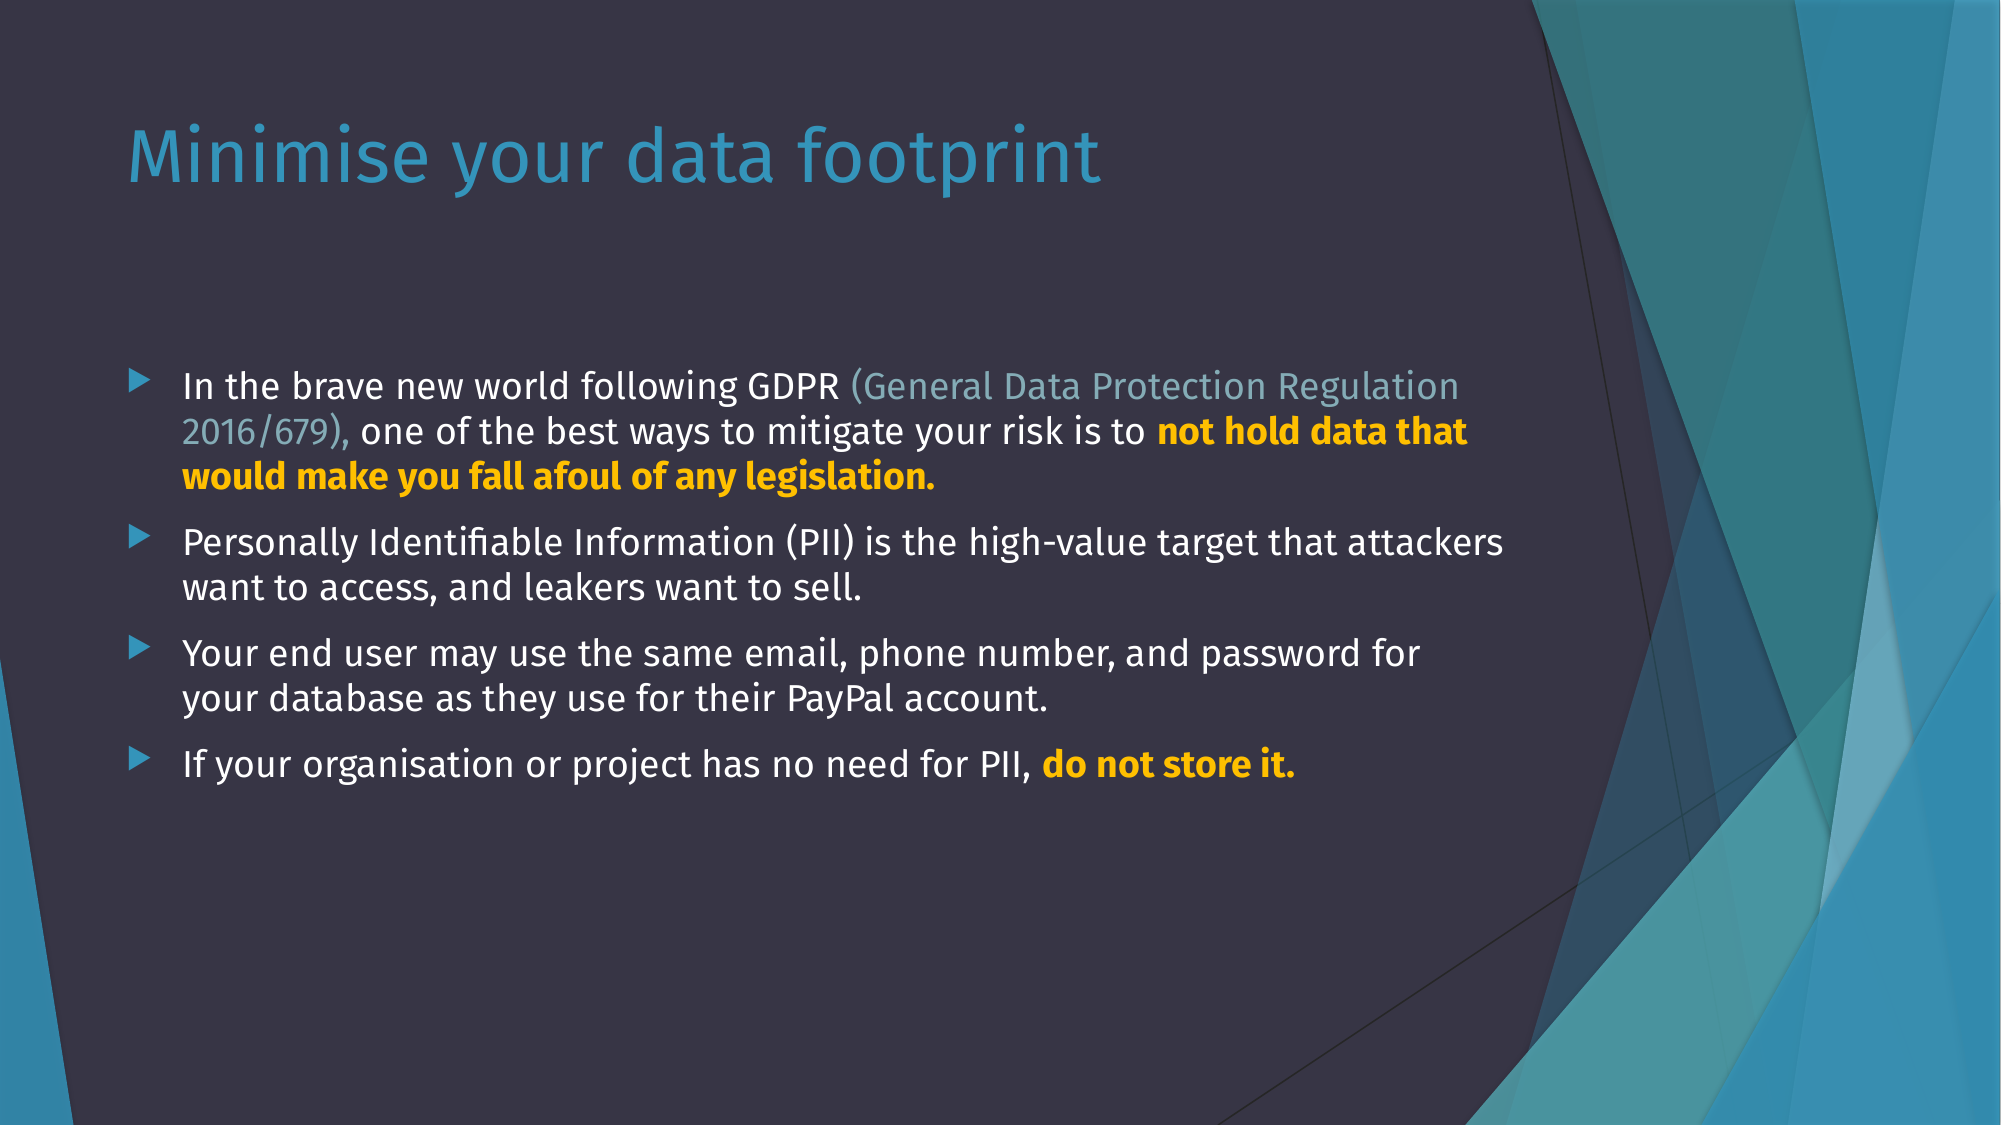

# Minimise your data footprint
In the brave new world following GDPR (General Data Protection Regulation 2016/679), one of the best ways to mitigate your risk is to not hold data that would make you fall afoul of any legislation.
Personally Identifiable Information (PII) is the high-value target that attackers want to access, and leakers want to sell.
Your end user may use the same email, phone number, and password for your database as they use for their PayPal account.
If your organisation or project has no need for PII, do not store it.